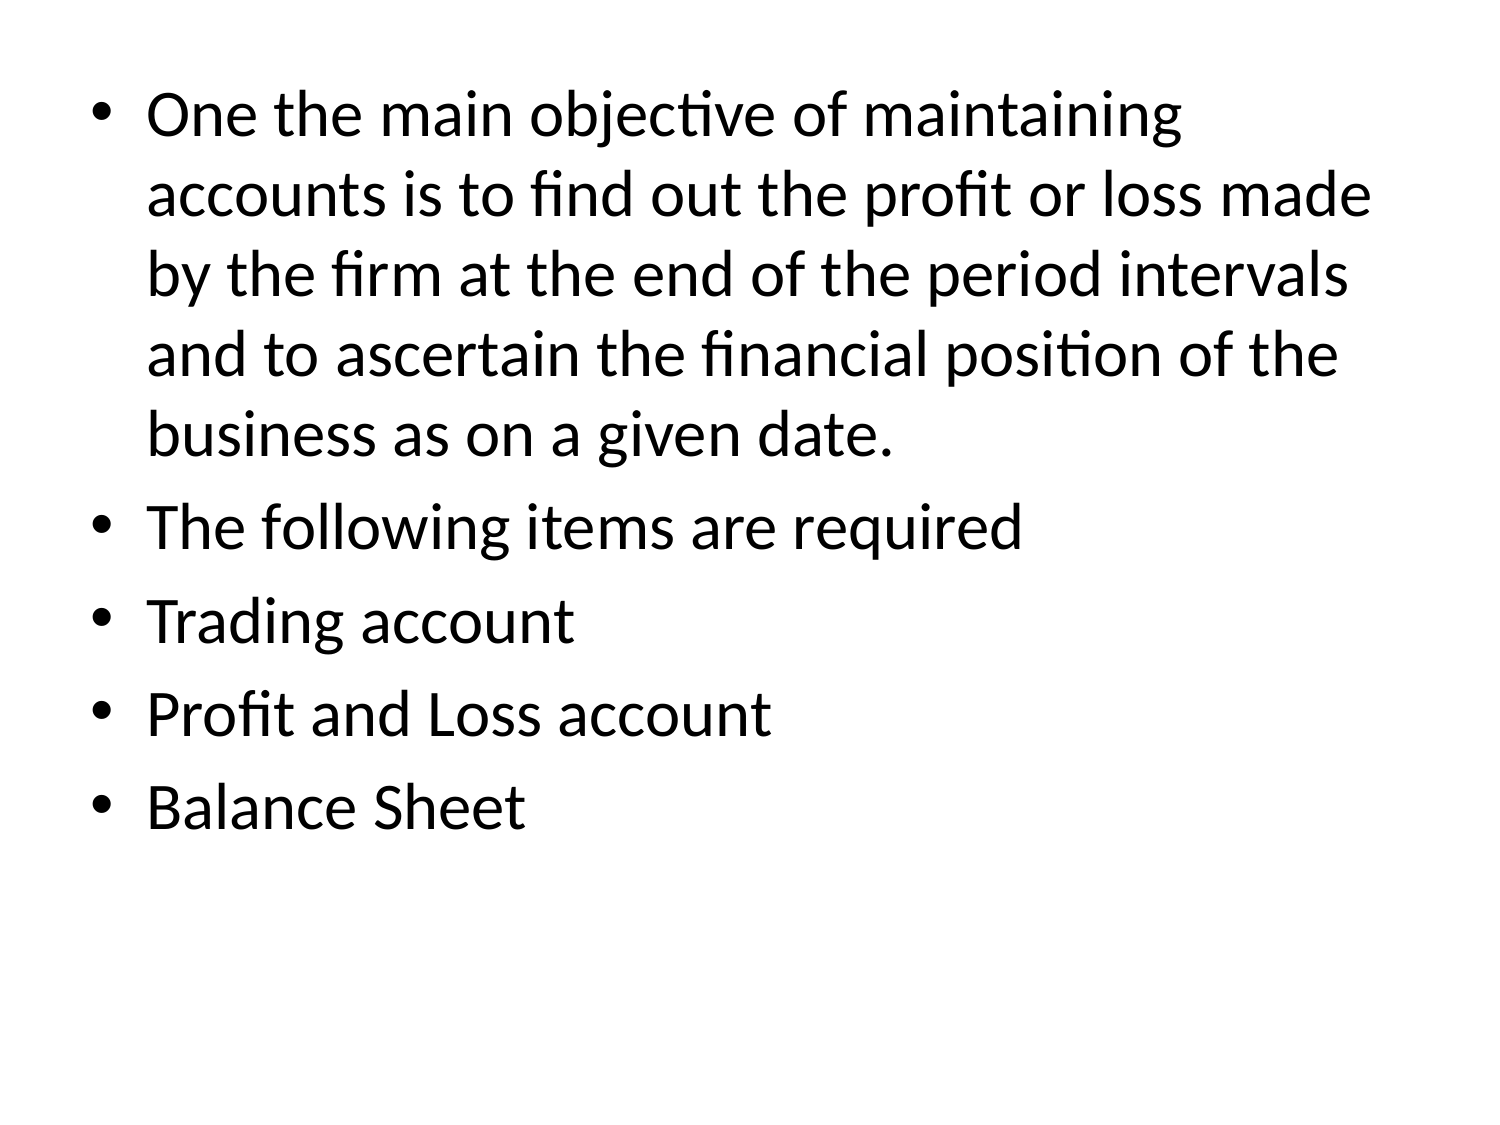

One the main objective of maintaining accounts is to find out the profit or loss made by the firm at the end of the period intervals and to ascertain the financial position of the business as on a given date.
The following items are required
Trading account
Profit and Loss account
Balance Sheet